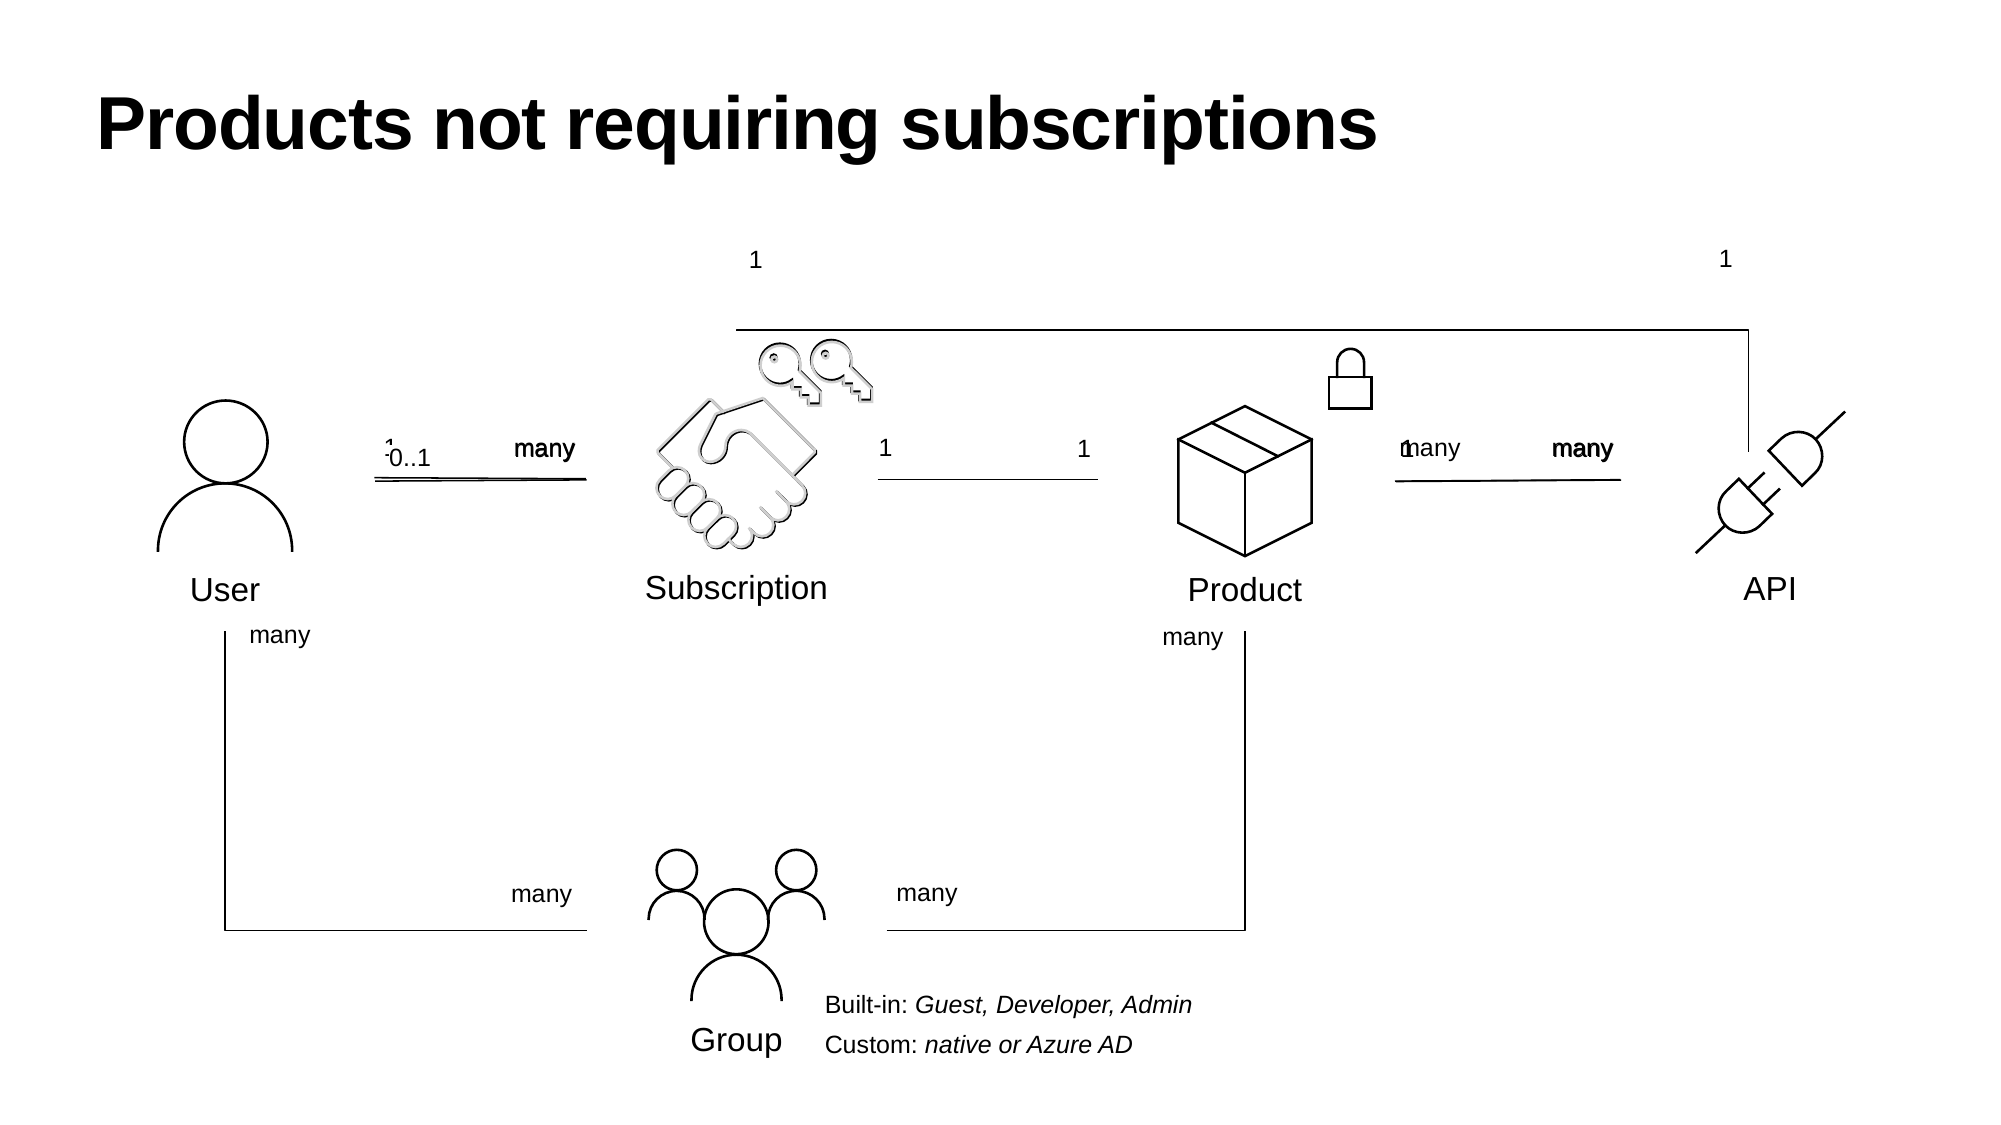

# Products not requiring subscriptions
1
1

API

User

Product

many
0..1
1
1
many
many
1
many
1
many
Subscription
many
many
many
many

Group
Built-in: Guest, Developer, Admin

Custom: native or Azure AD